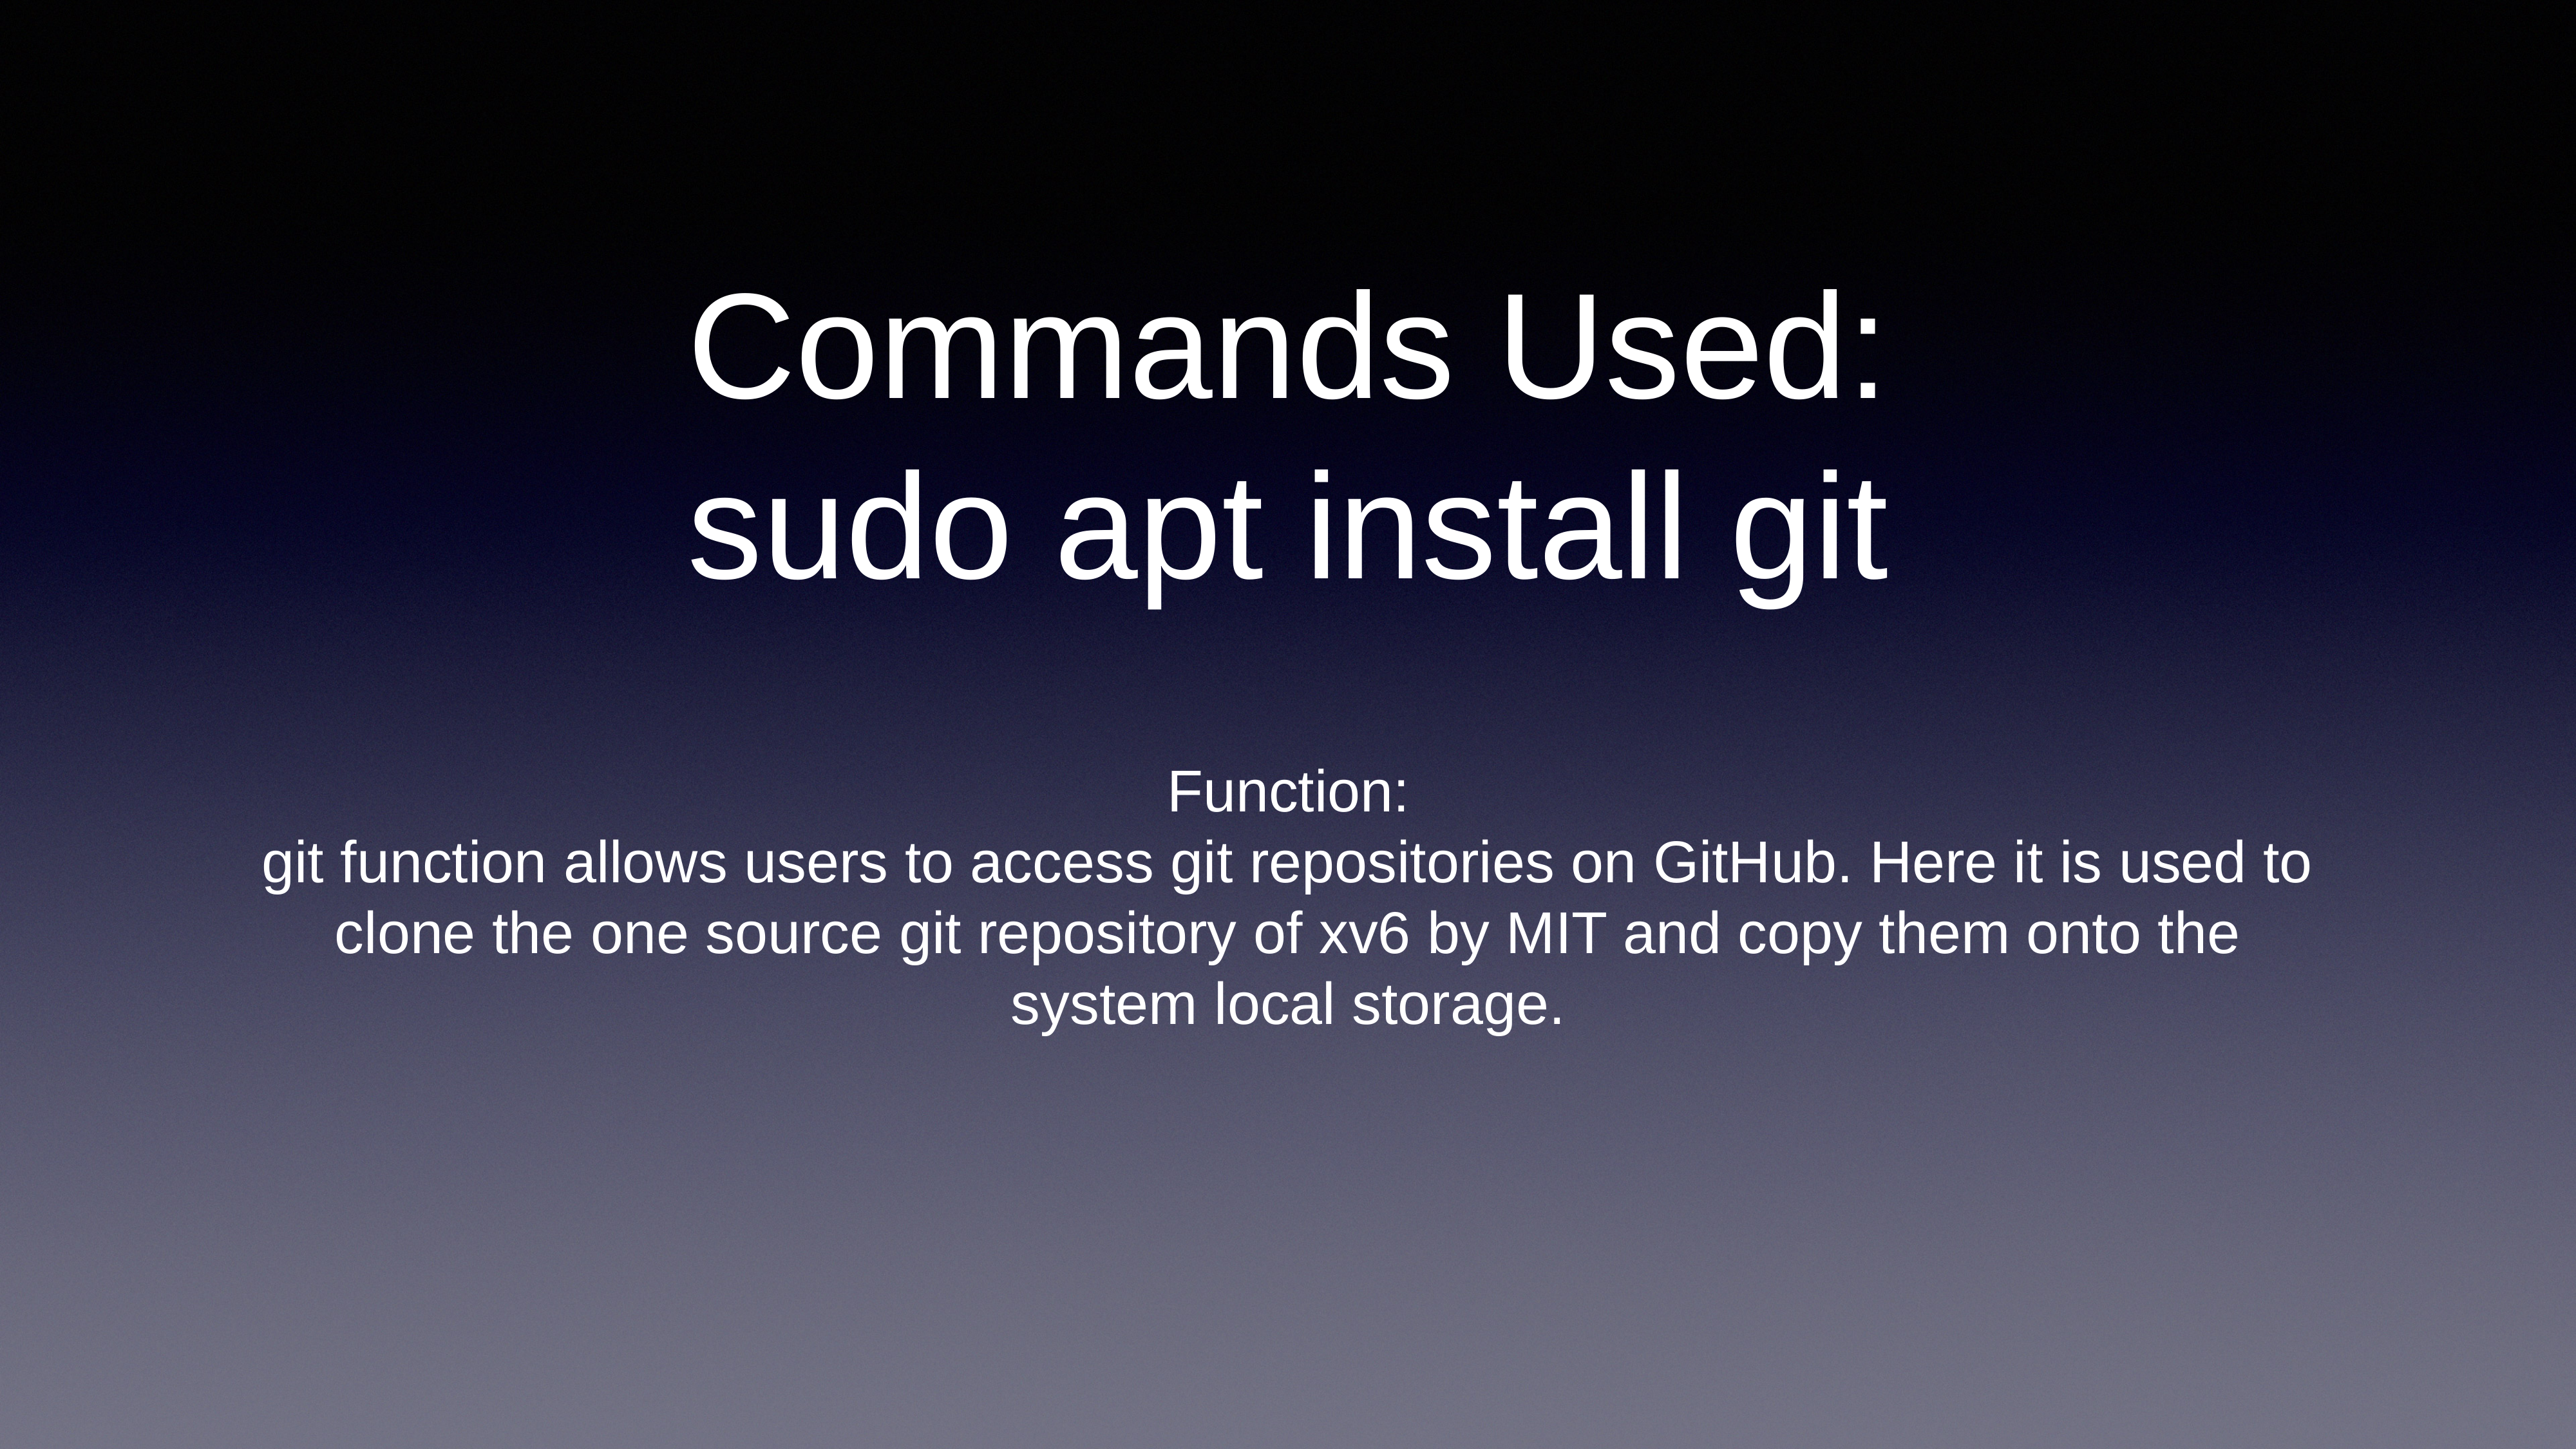

# Commands Used:
sudo apt install git
Function:
git function allows users to access git repositories on GitHub. Here it is used to clone the one source git repository of xv6 by MIT and copy them onto the system local storage.